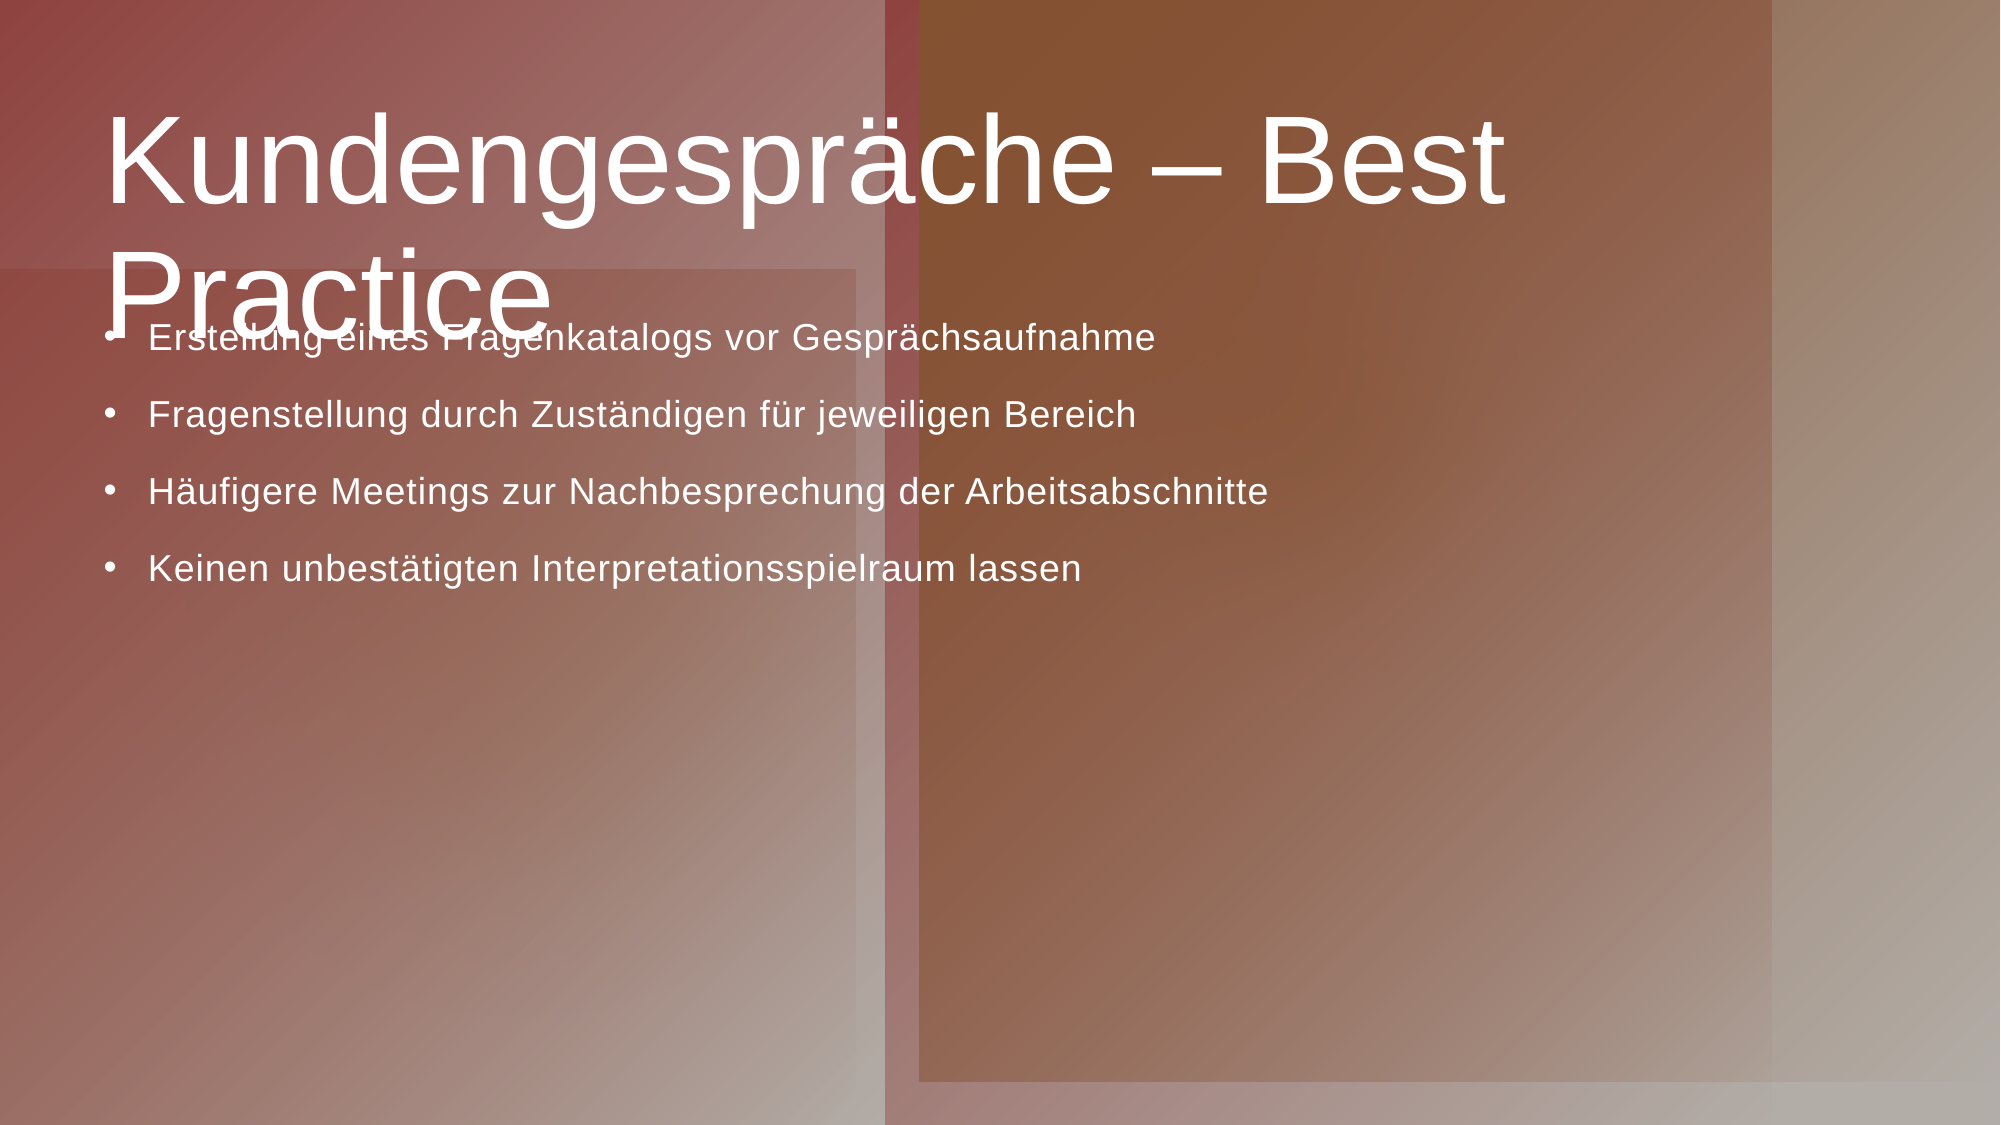

# Kundengespräche – Best Practice
Erstellung eines Fragenkatalogs vor Gesprächsaufnahme
Fragenstellung durch Zuständigen für jeweiligen Bereich
Häufigere Meetings zur Nachbesprechung der Arbeitsabschnitte
Keinen unbestätigten Interpretationsspielraum lassen